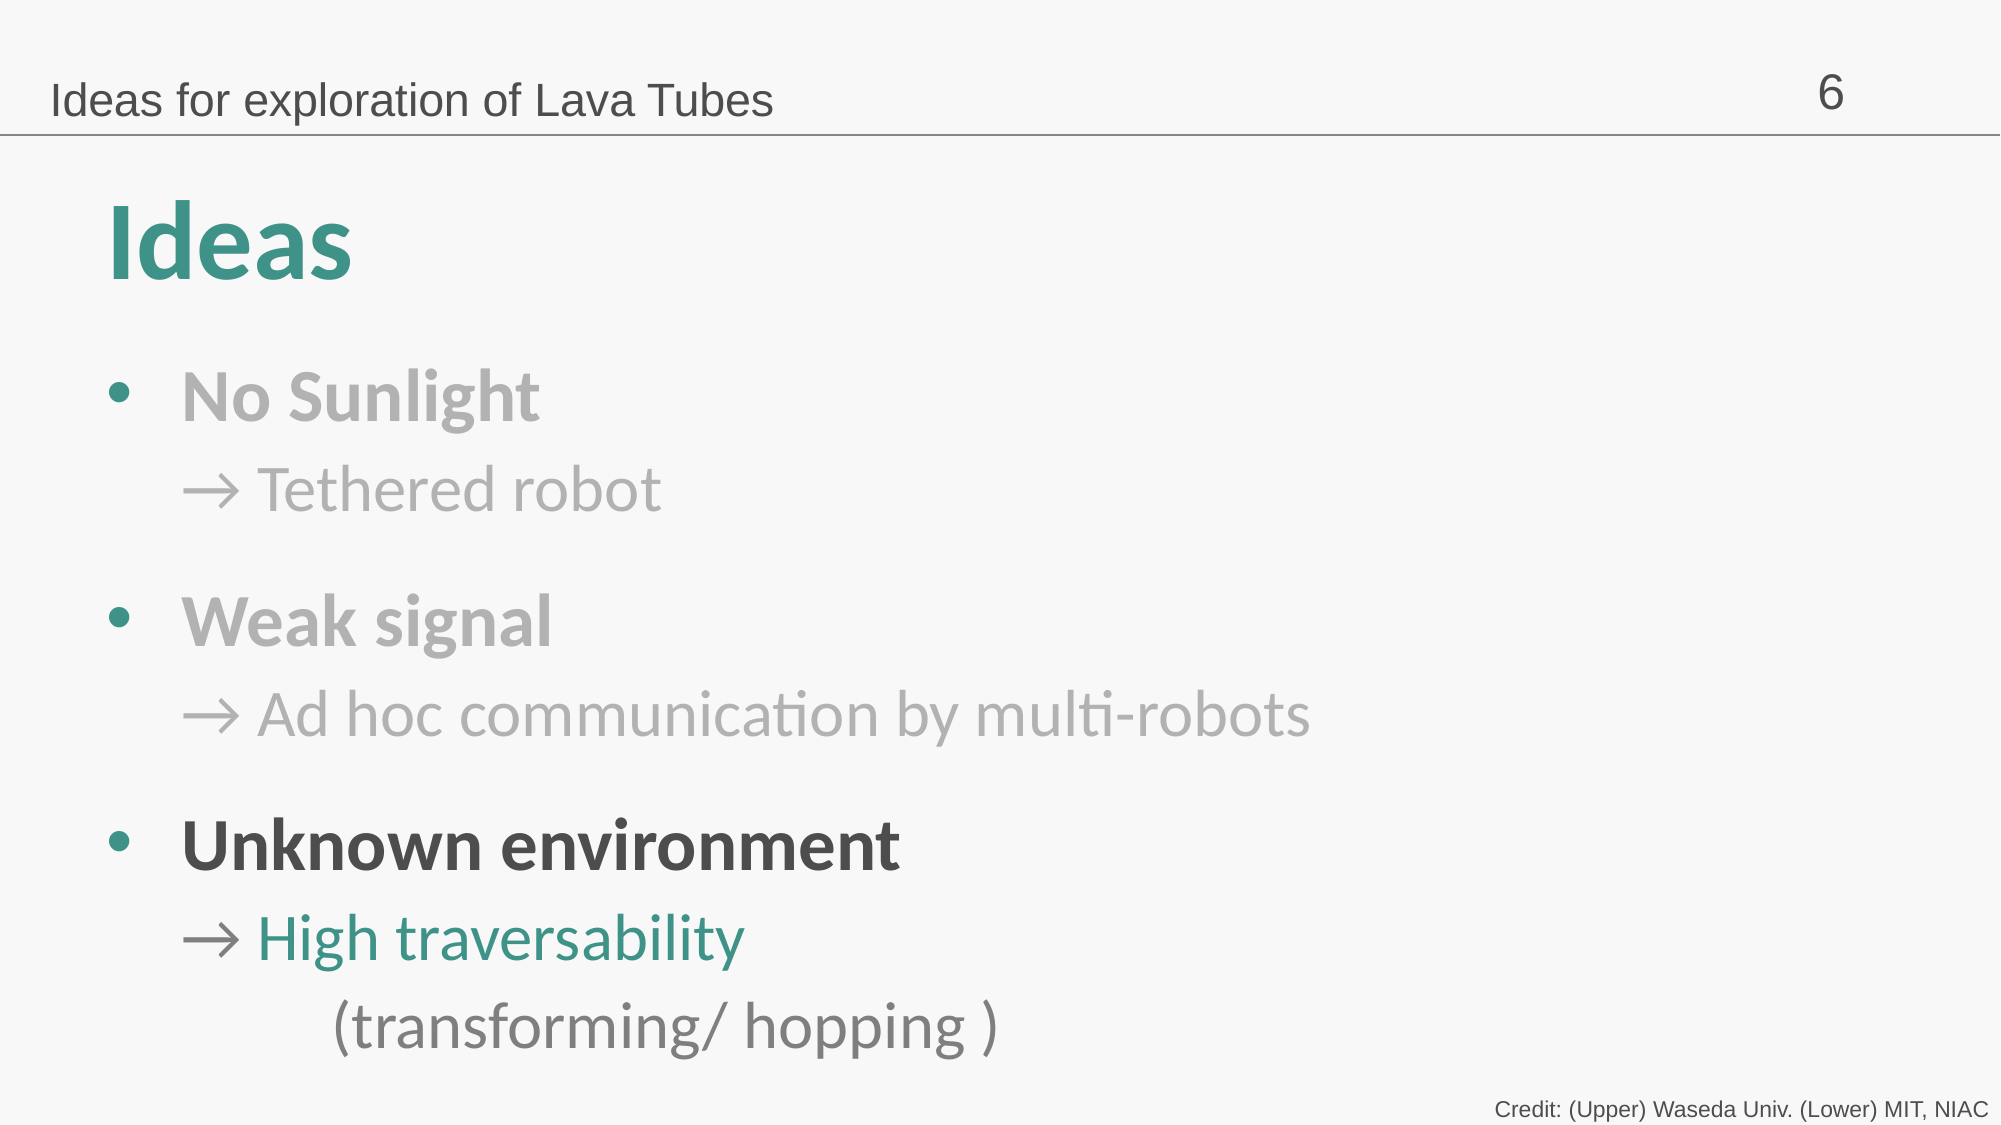

Ideas for exploration of Lava Tubes
# Ideas
No Sunlight
→ Tethered robot
Weak signal
→ Ad hoc communication by multi-robots
Unknown environment
→ High traversability
	(transforming/ hopping )

Credit: (Upper) Waseda Univ. (Lower) MIT, NIAC